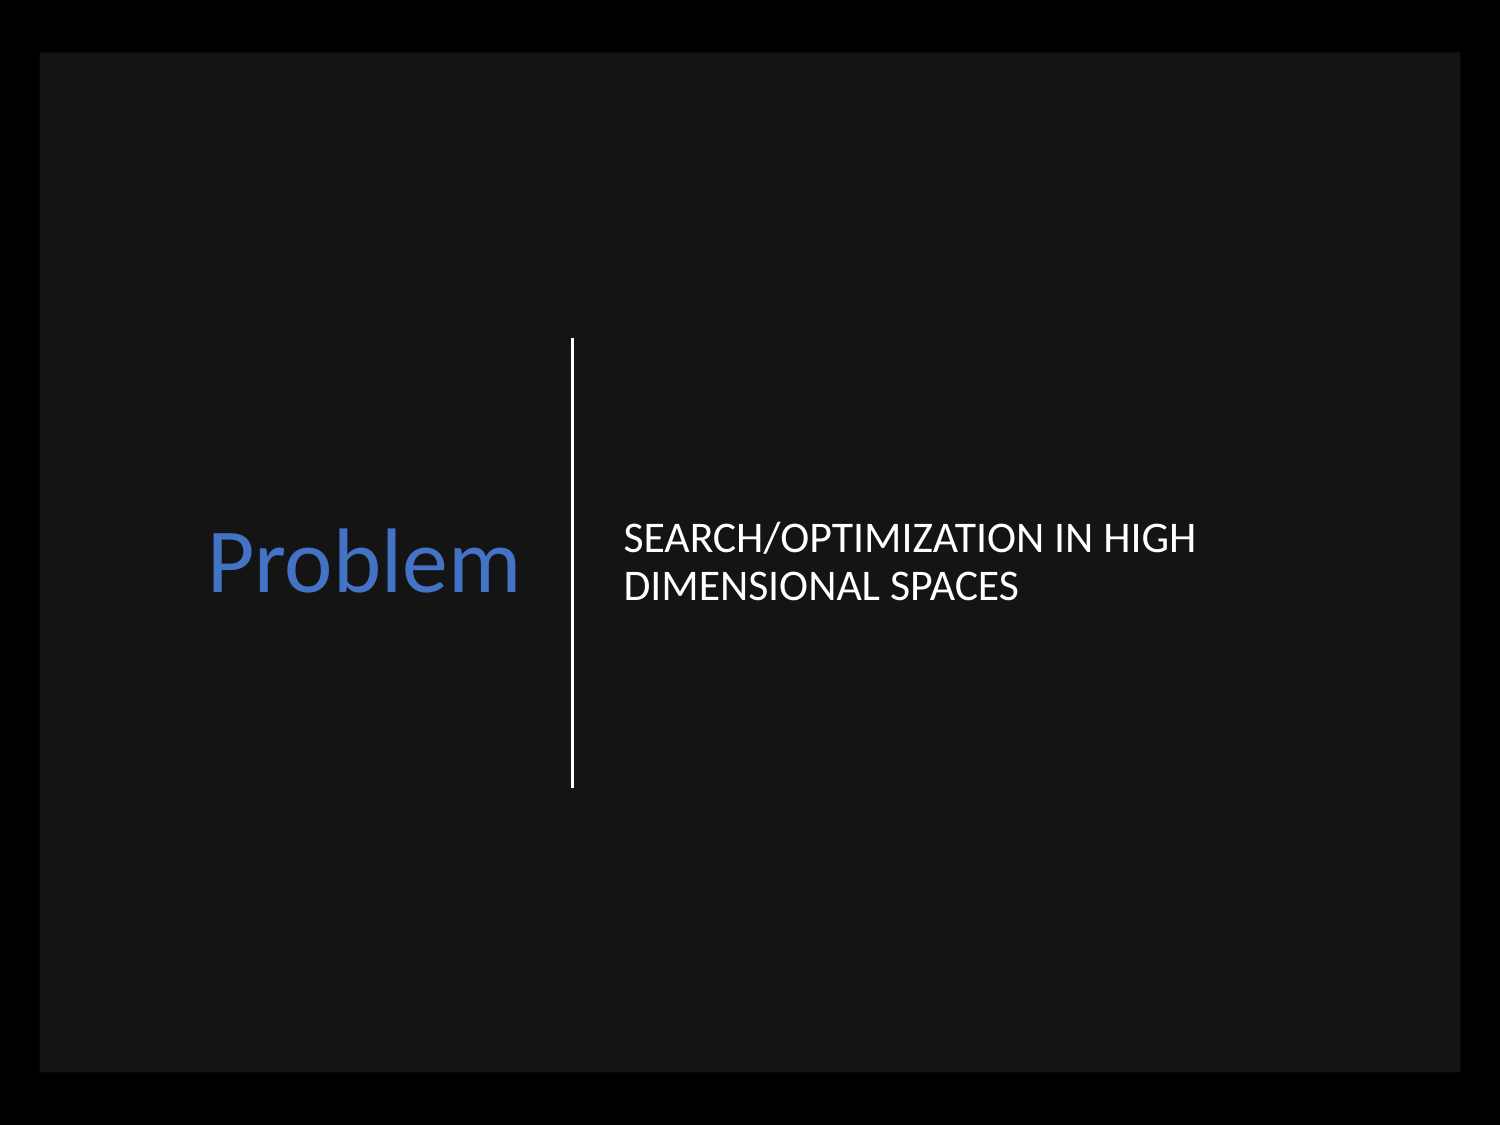

# Problem
SEARCH/OPTIMIZATION IN HIGH DIMENSIONAL SPACES